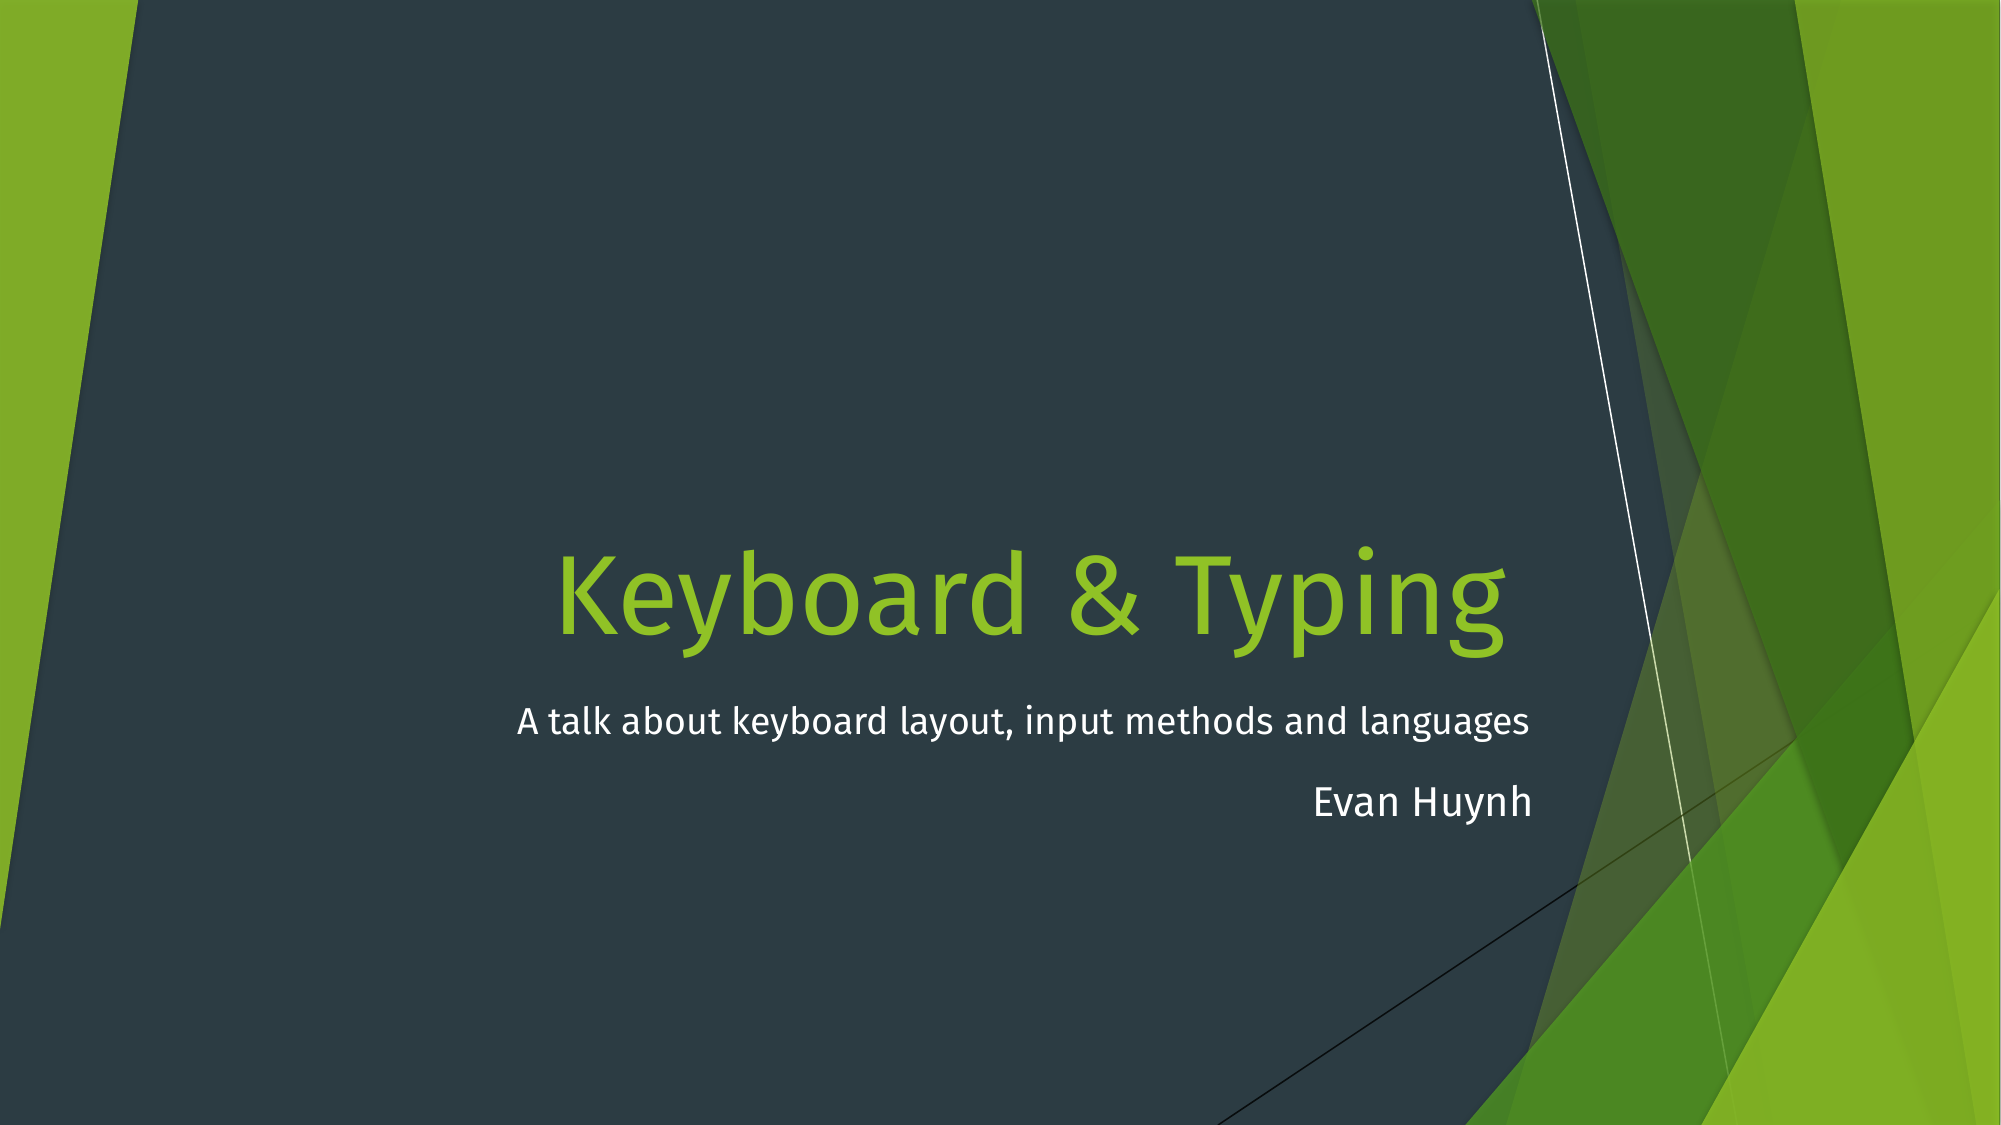

# Keyboard & Typing
A talk about keyboard layout, input methods and languages
Evan Huynh